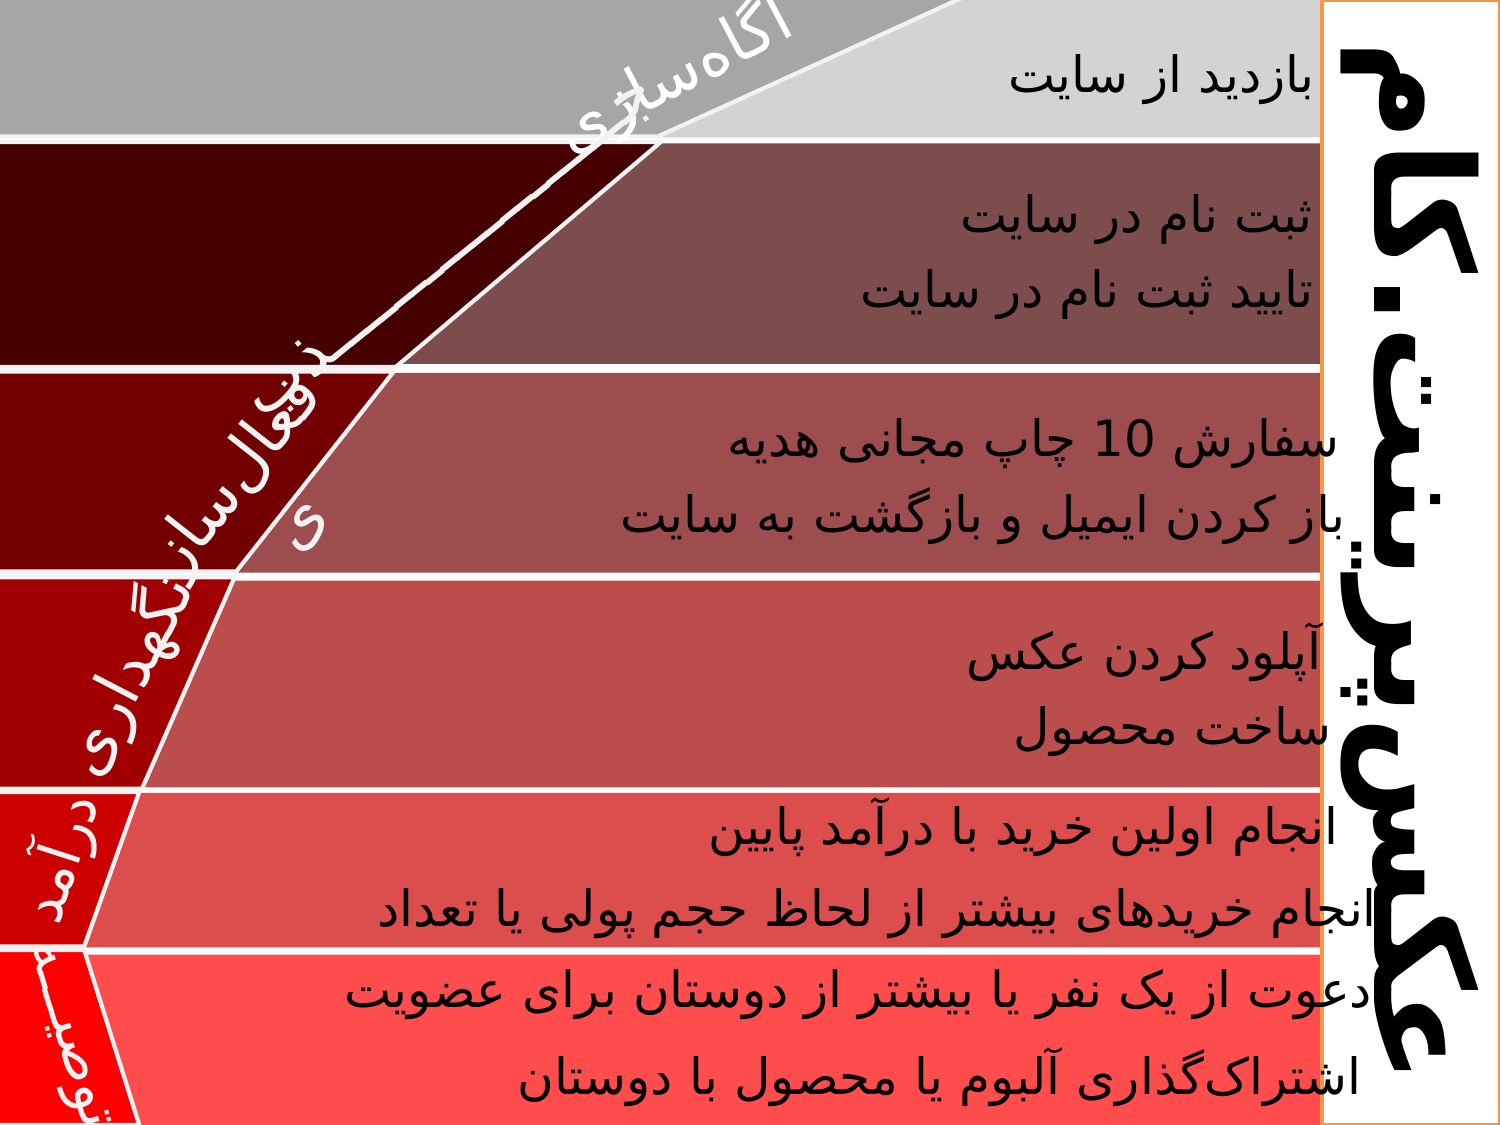

آگاه‌سازی
بازدید از سایت

ثبت نام در سایت
جـــــــــــــــــــذب
تایید ثبت نام در سایت

سفارش 10 چاپ مجانی هدیه
فعال‌سازی
عکس‌پرینت.کام
باز کردن ایمیل و بازگشت به سایت

آپلود کردن عکس
نگهداری
ساخت محصول
انجام اولین خرید با درآمد پایین

درآمد
انجام خریدهای بیشتر از لحاظ حجم پولی یا تعداد
دعوت از یک نفر یا بیشتر از دوستان برای عضویت

توصیـــه
اشتراک‌گذاری آلبوم یا محصول با دوستان